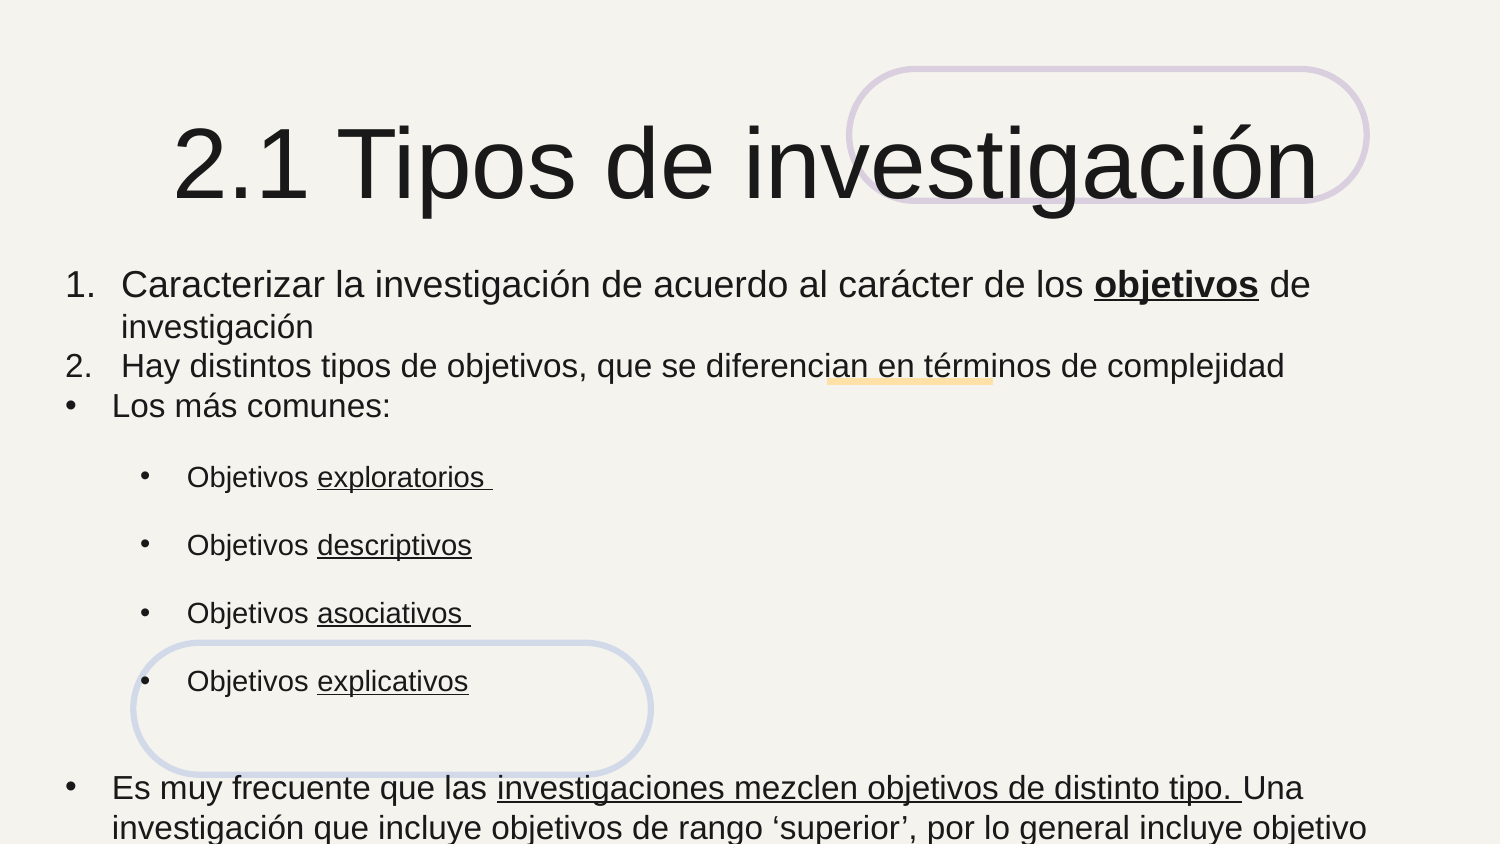

# 2.1 Tipos de investigación
Caracterizar la investigación de acuerdo al carácter de los objetivos de investigación
Hay distintos tipos de objetivos, que se diferencian en términos de complejidad
Los más comunes:
Objetivos exploratorios
Objetivos descriptivos
Objetivos asociativos
Objetivos explicativos

Es muy frecuente que las investigaciones mezclen objetivos de distinto tipo. Una investigación que incluye objetivos de rango ‘superior’, por lo general incluye objetivo de rango ‘inferior’.